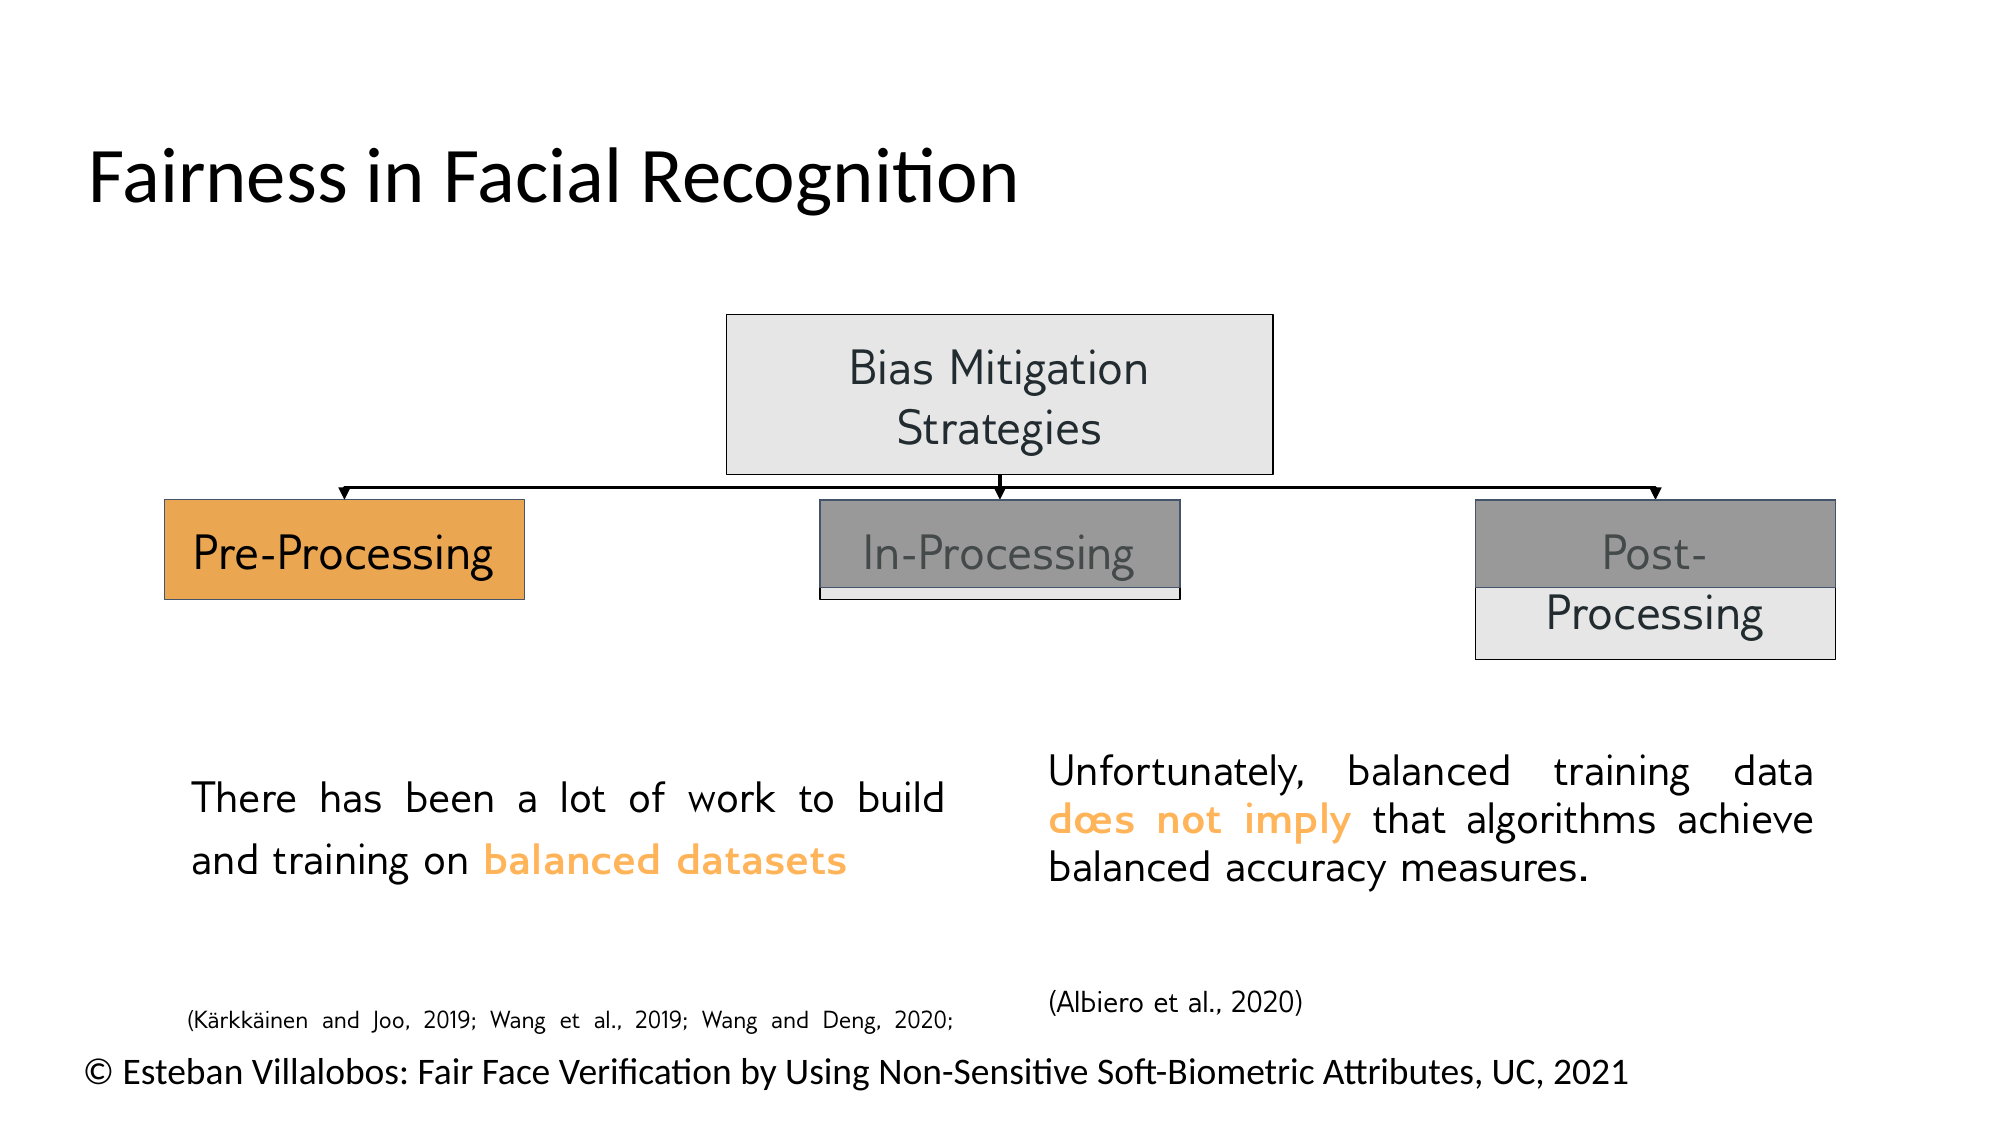

Introduction - Related Work - Proposed Methods - Methodology - Results - Conclusions
# Fairness in Facial Recognition
Bias Mitigation Strategies
Pre-Processing
In-Processing
Post-Processing

Unfortunately, balanced training data does not imply that algorithms achieve balanced accuracy measures.

(Albiero et al., 2020)
There has been a lot of work to build and training on balanced datasets

(Kärkkäinen and Joo, 2019; Wang et al., 2019; Wang and Deng, 2020; Zhang and Deng, 2020; Robinson et al., 2020)

69
© Esteban Villalobos: Fair Face Verification by Using Non-Sensitive Soft-Biometric Attributes, UC, 2021